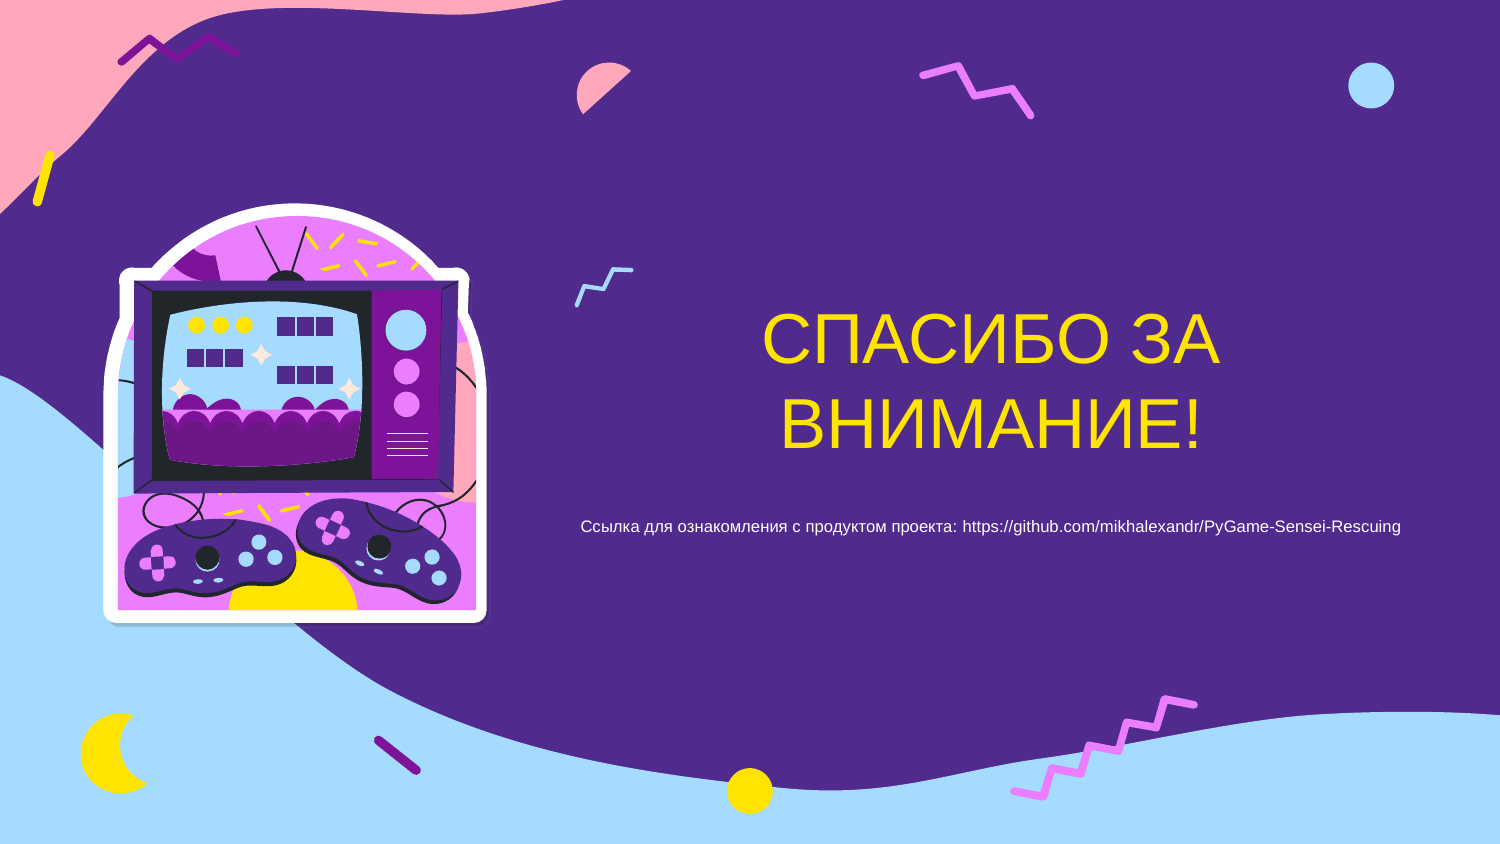

# СПАСИБО ЗА ВНИМАНИЕ!
Ссылка для ознакомления с продуктом проекта: https://github.com/mikhalexandr/PyGame-Sensei-Rescuing